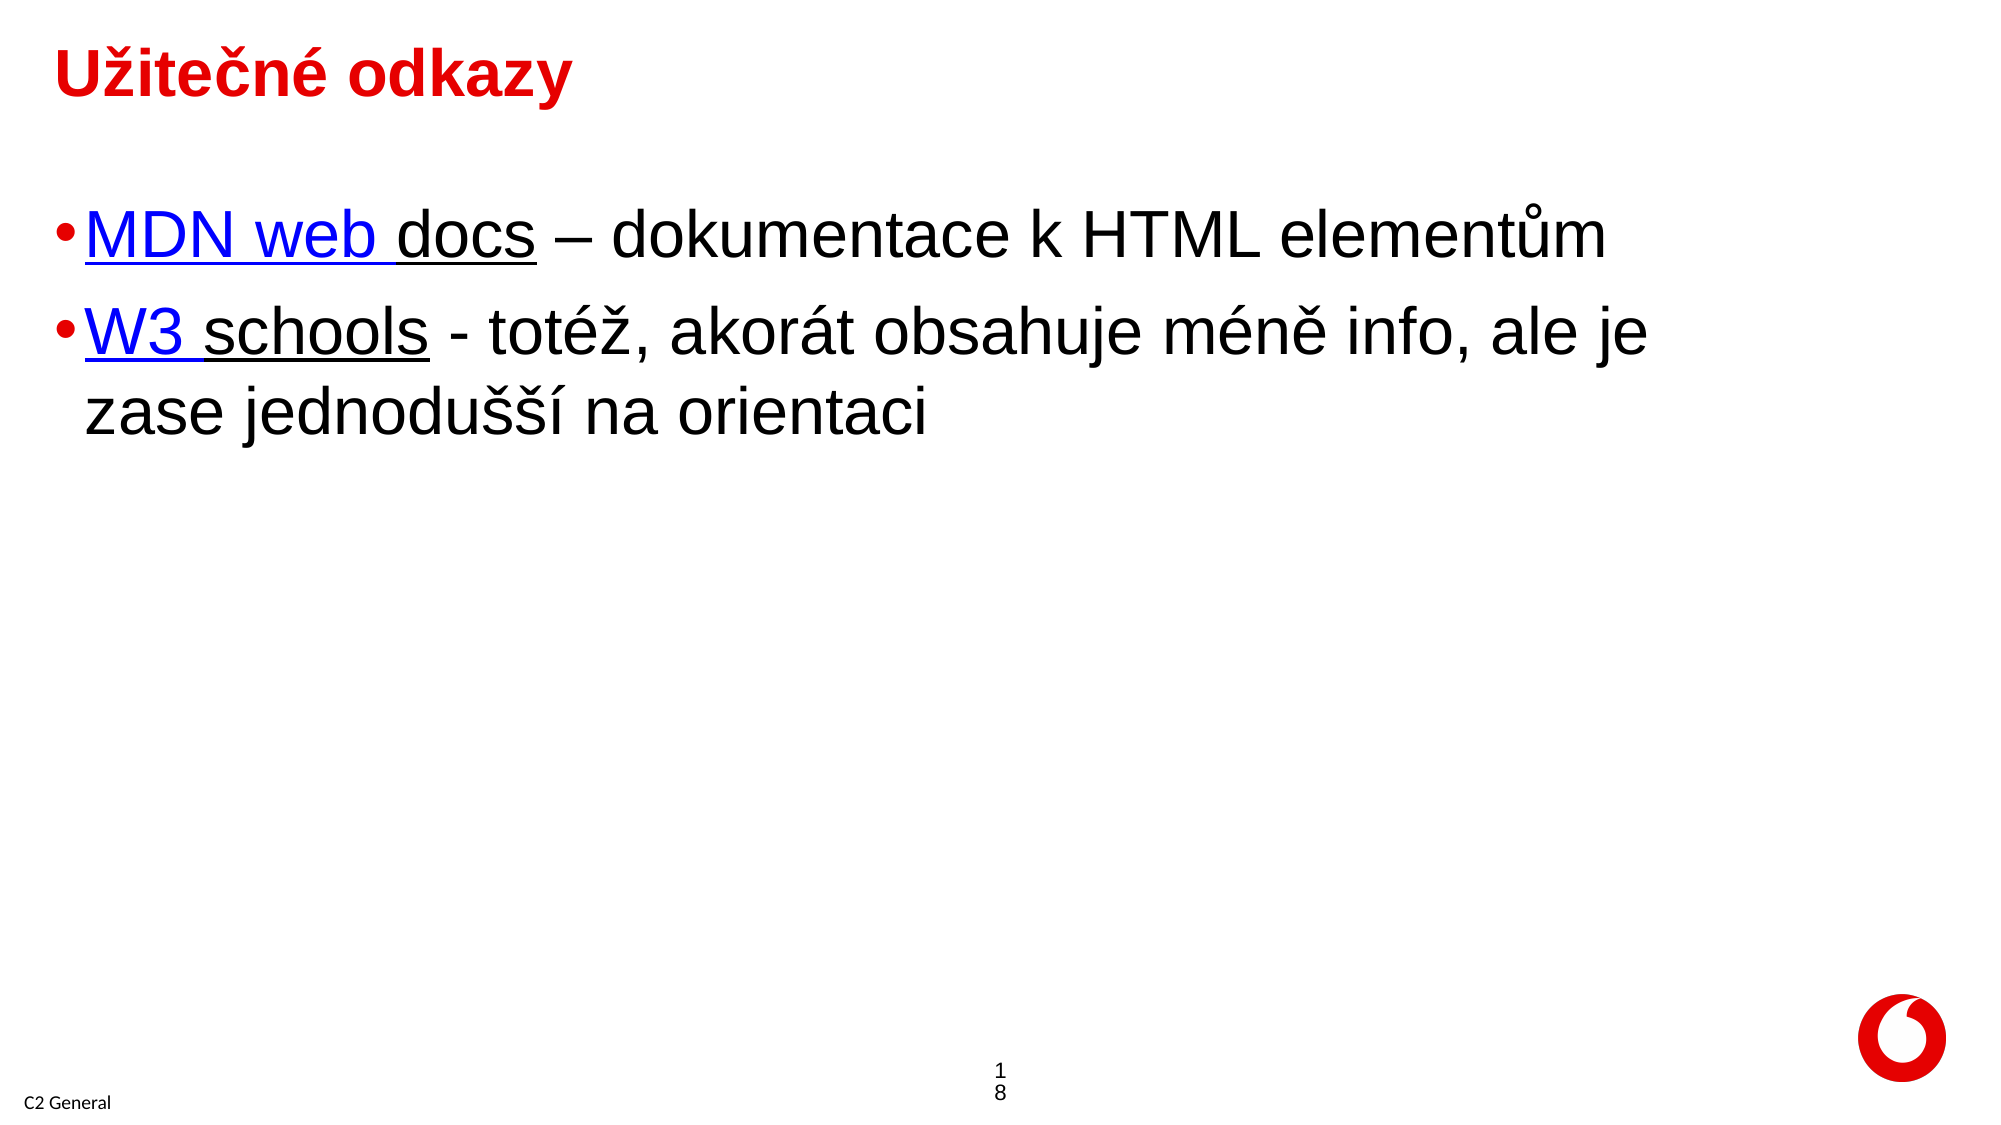

# Užitečné odkazy
MDN web docs – dokumentace k HTML elementům
W3 schools - totéž, akorát obsahuje méně info, ale je zase jednodušší na orientaci
18